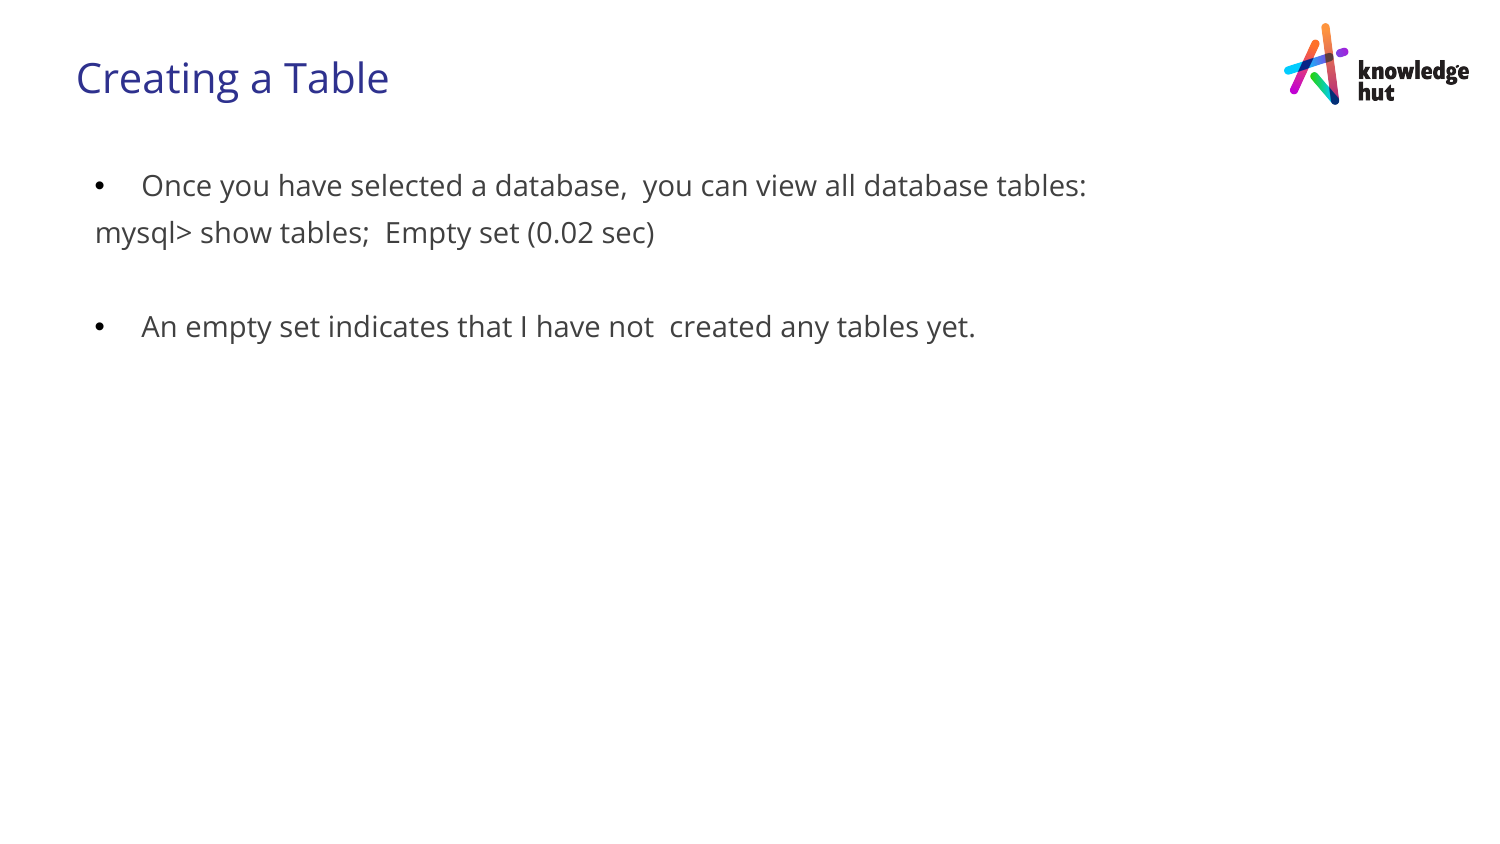

Creating a Table
Once you have selected a database,  you can view all database tables:
mysql> show tables;  Empty set (0.02 sec)

An empty set indicates that I have not  created any tables yet.